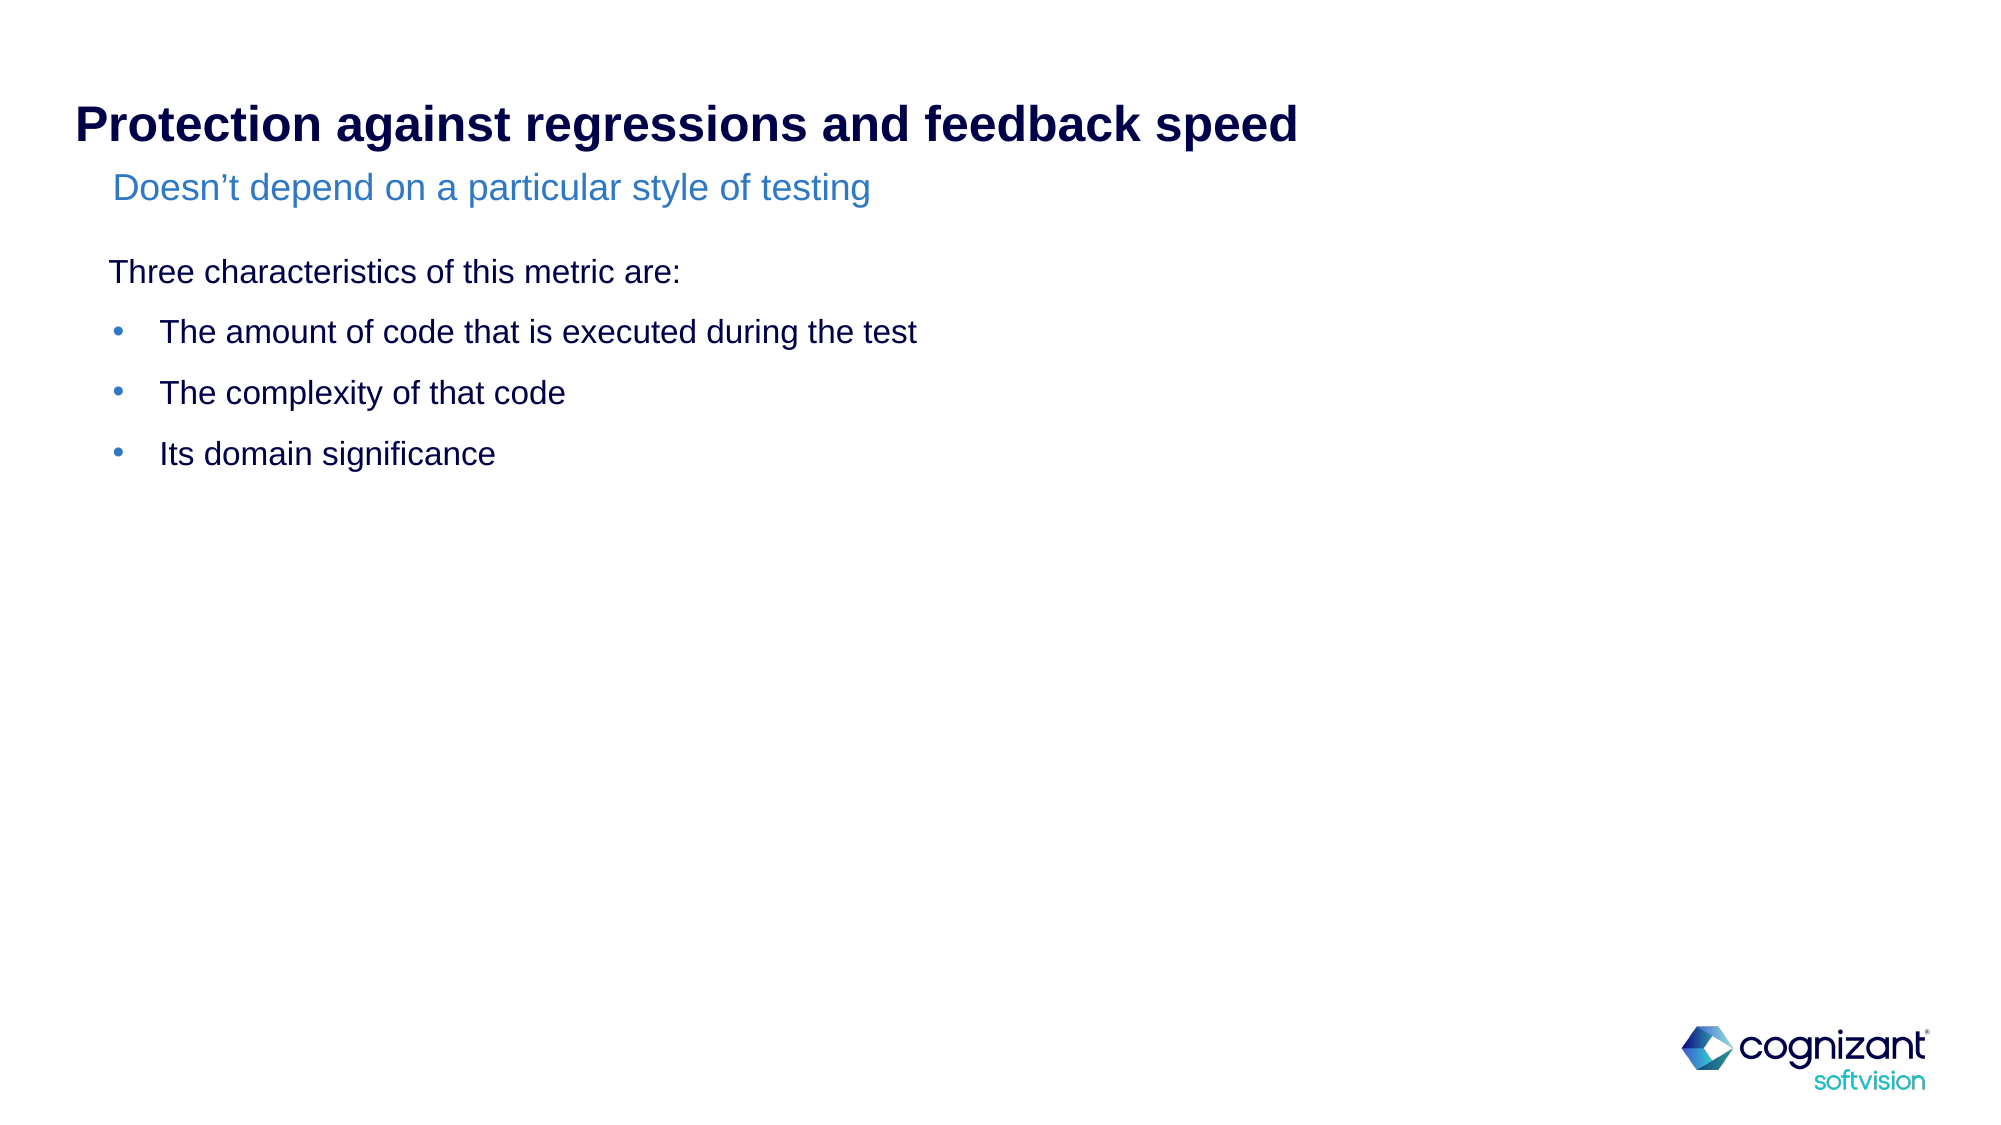

# Protection against regressions and feedback speed
Doesn’t depend on a particular style of testing
Three characteristics of this metric are:
The amount of code that is executed during the test
The complexity of that code
Its domain significance